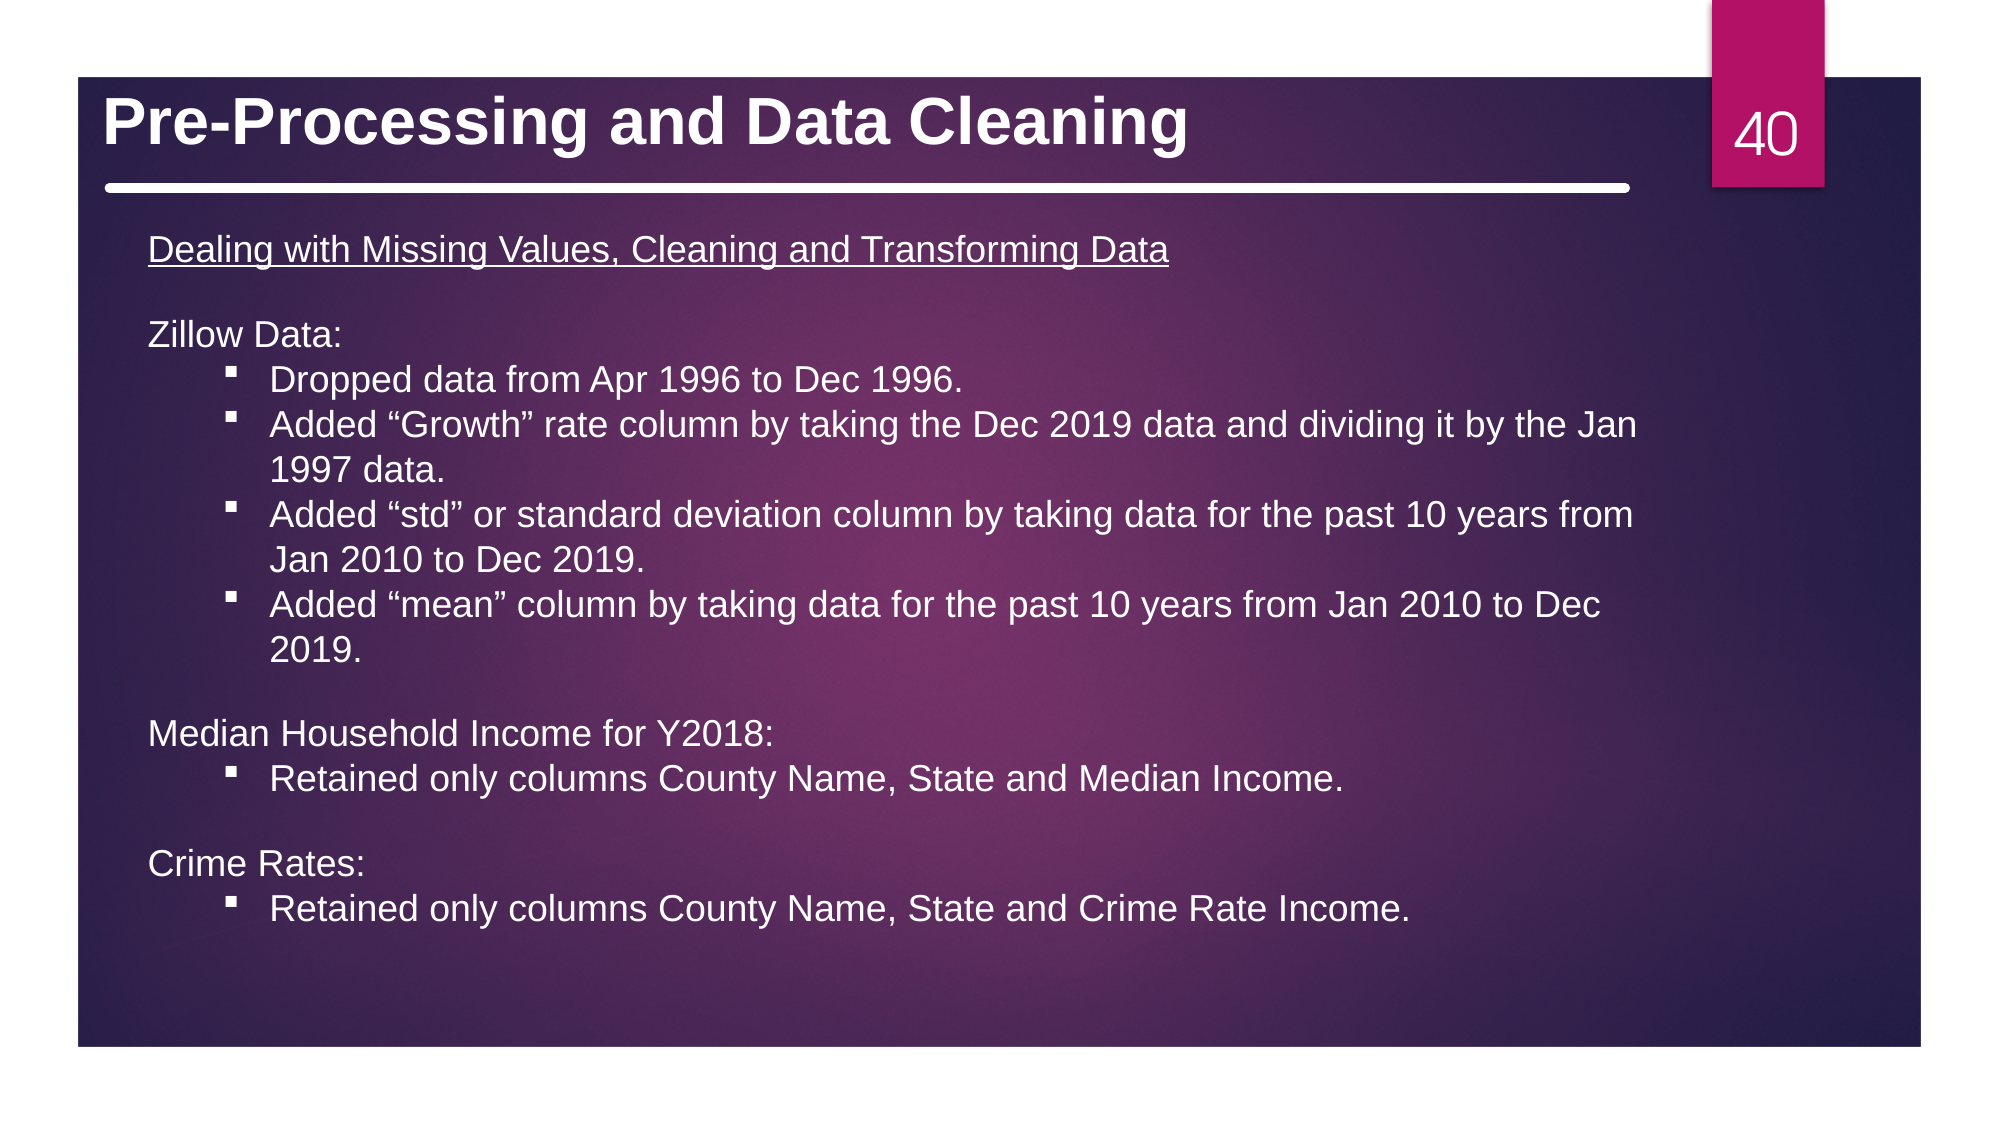

40
Pre-Processing and Data Cleaning
Dealing with Missing Values, Cleaning and Transforming Data
Zillow Data:
Dropped data from Apr 1996 to Dec 1996.
Added “Growth” rate column by taking the Dec 2019 data and dividing it by the Jan 1997 data.
Added “std” or standard deviation column by taking data for the past 10 years from Jan 2010 to Dec 2019.
Added “mean” column by taking data for the past 10 years from Jan 2010 to Dec 2019.

Median Household Income for Y2018:
Retained only columns County Name, State and Median Income.

Crime Rates:
Retained only columns County Name, State and Crime Rate Income.